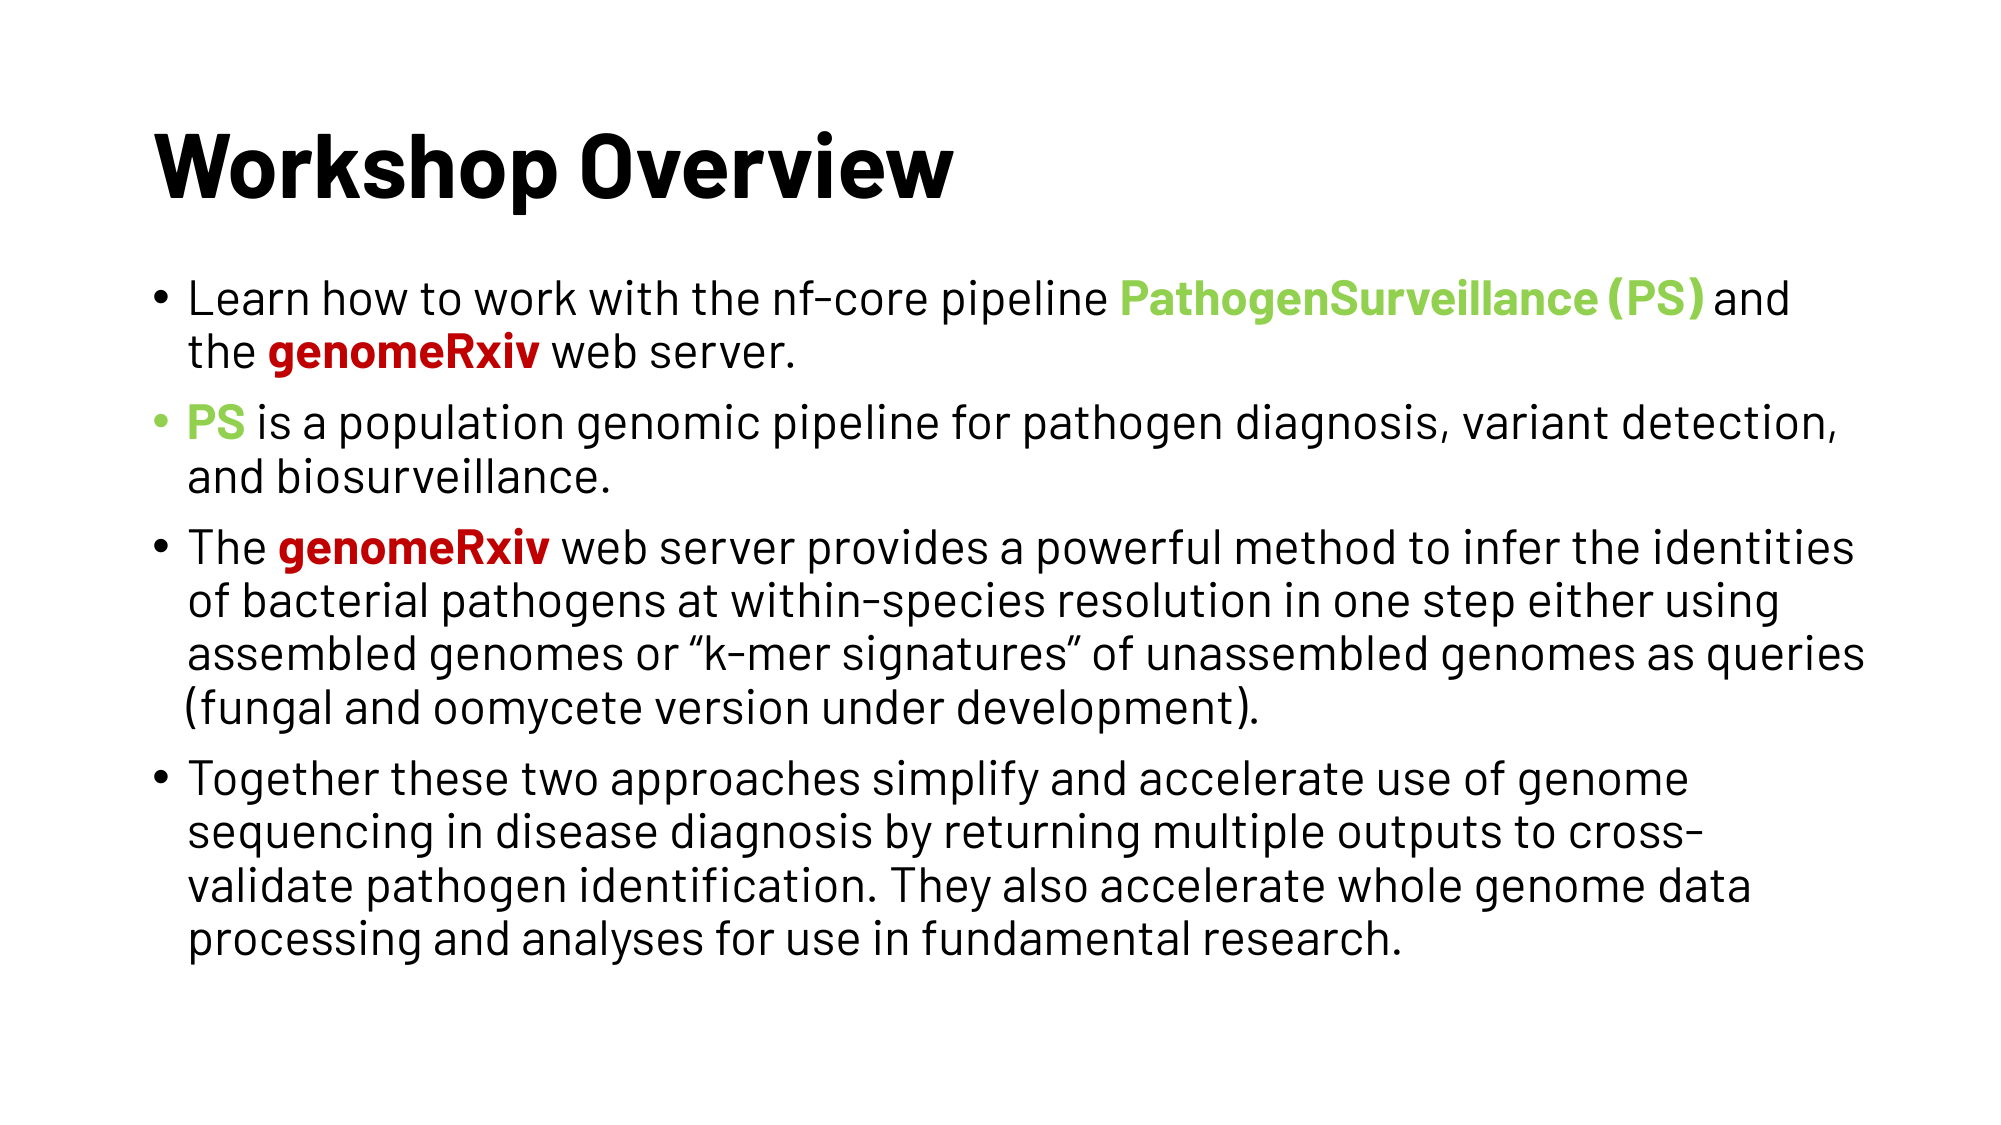

# Workshop Overview
Learn how to work with the nf-core pipeline PathogenSurveillance (PS) and the genomeRxiv web server.
PS is a population genomic pipeline for pathogen diagnosis, variant detection, and biosurveillance.
The genomeRxiv web server provides a powerful method to infer the identities of bacterial pathogens at within-species resolution in one step either using assembled genomes or “k-mer signatures” of unassembled genomes as queries (fungal and oomycete version under development).
Together these two approaches simplify and accelerate use of genome sequencing in disease diagnosis by returning multiple outputs to cross-validate pathogen identification. They also accelerate whole genome data processing and analyses for use in fundamental research.